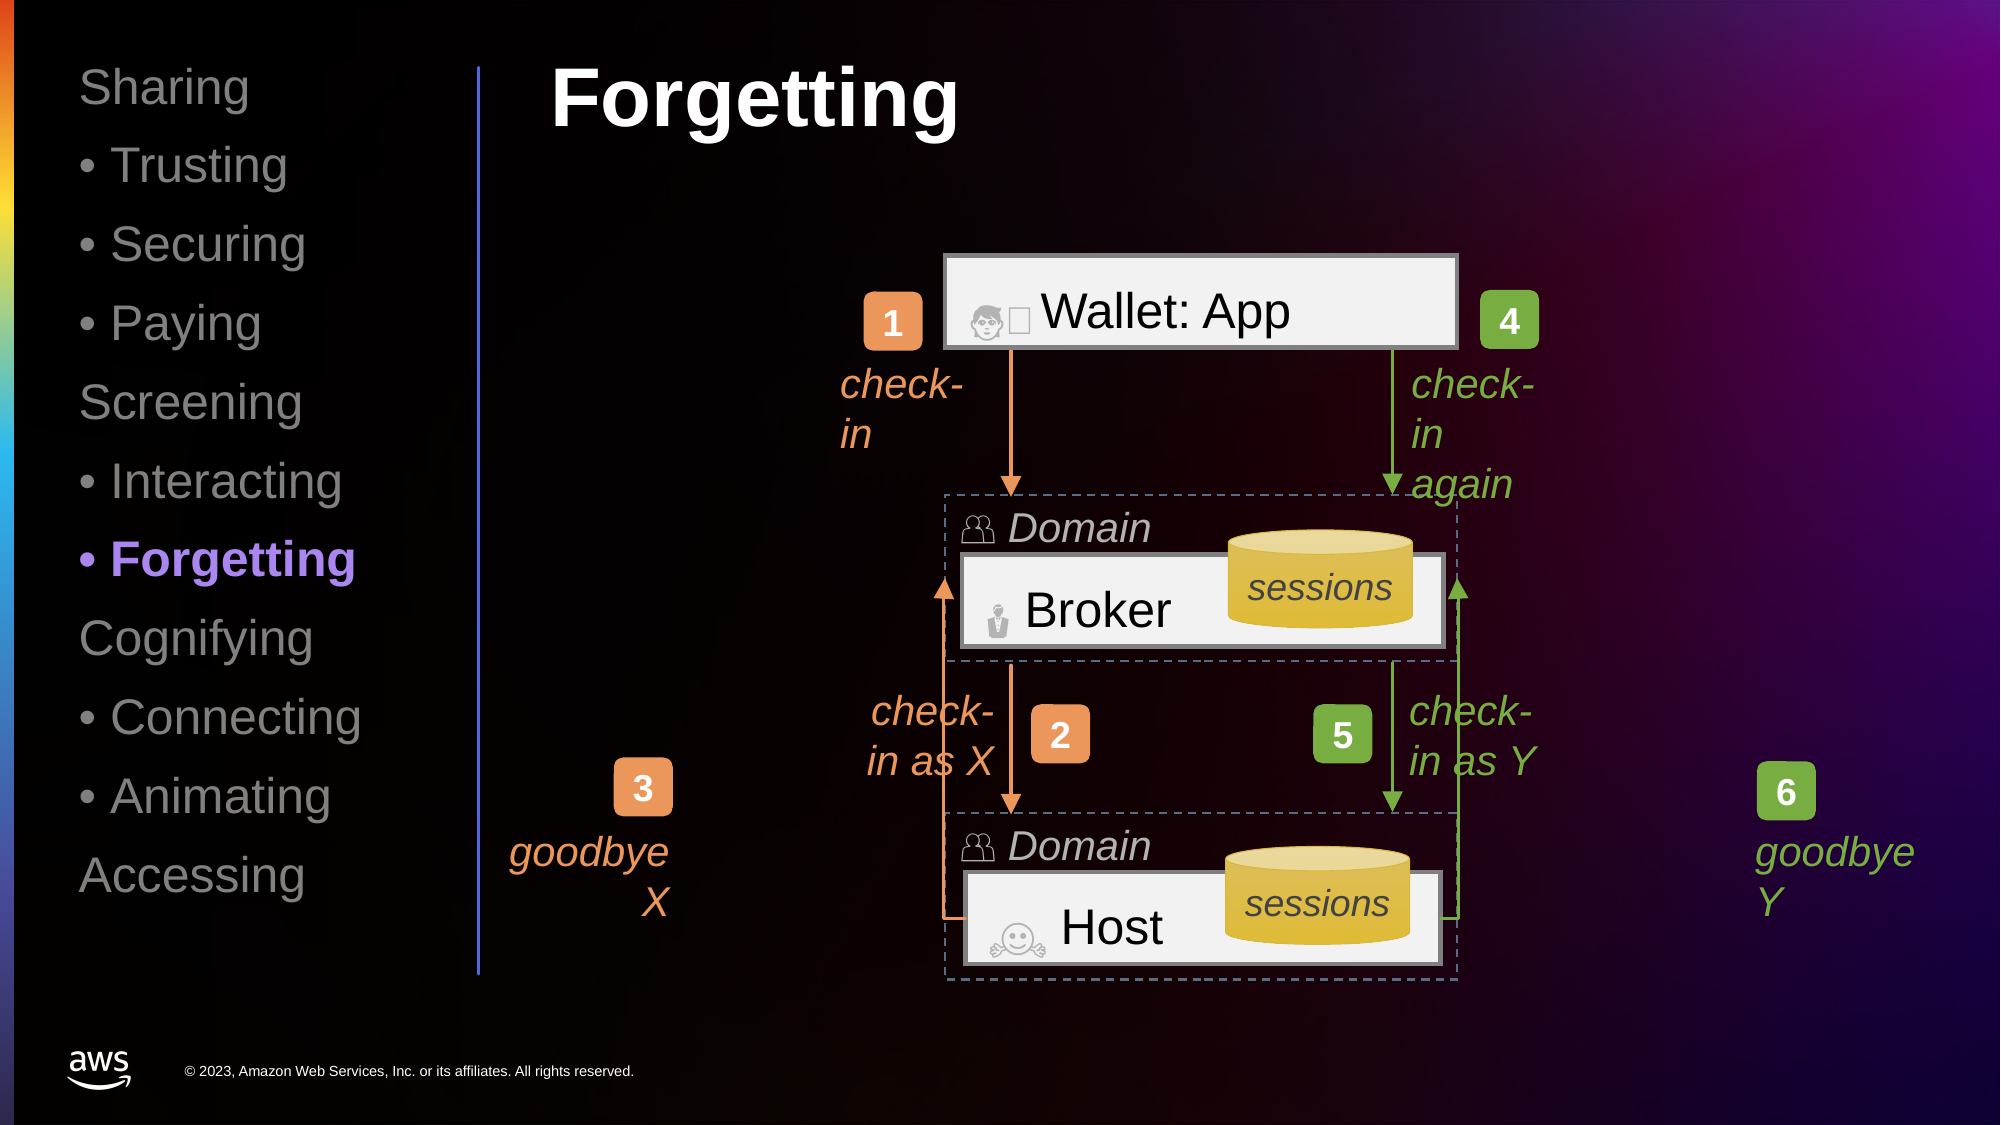

Sharing
• Trusting
• Securing
• Paying
Screening
• Interacting
• Forgetting
Cognifying
• Connecting
• Animating
Accessing
Forgetting
🧑‍🦰 Wallet: App
4
1
check-in
check-in
again
👥 Domain
🤵 Broker
sessions
check-in as Y
check-in as X
2
5
3
6
👥 Domain
🤗 Host
goodbye
X
goodbye
Y
sessions